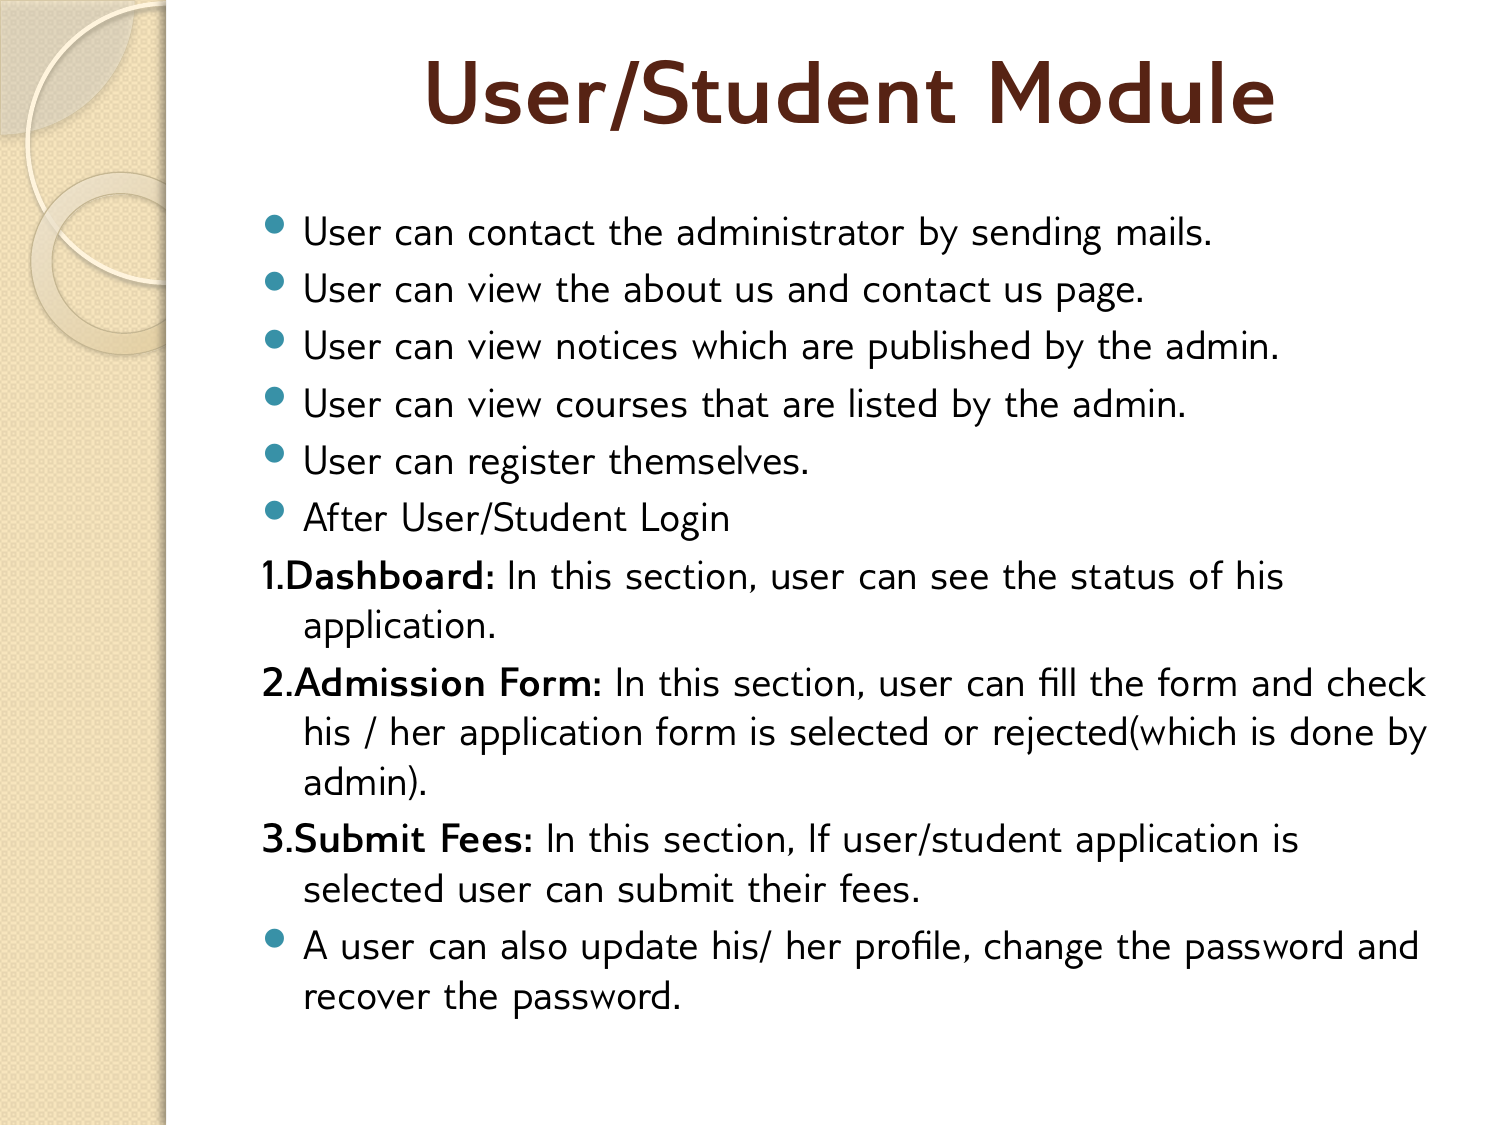

# User/Student Module
User can contact the administrator by sending mails.
User can view the about us and contact us page.
User can view notices which are published by the admin.
User can view courses that are listed by the admin.
User can register themselves.
After User/Student Login
1.Dashboard: In this section, user can see the status of his application.
2.Admission Form: In this section, user can fill the form and check his / her application form is selected or rejected(which is done by admin).
3.Submit Fees: In this section, If user/student application is selected user can submit their fees.
A user can also update his/ her profile, change the password and recover the password.